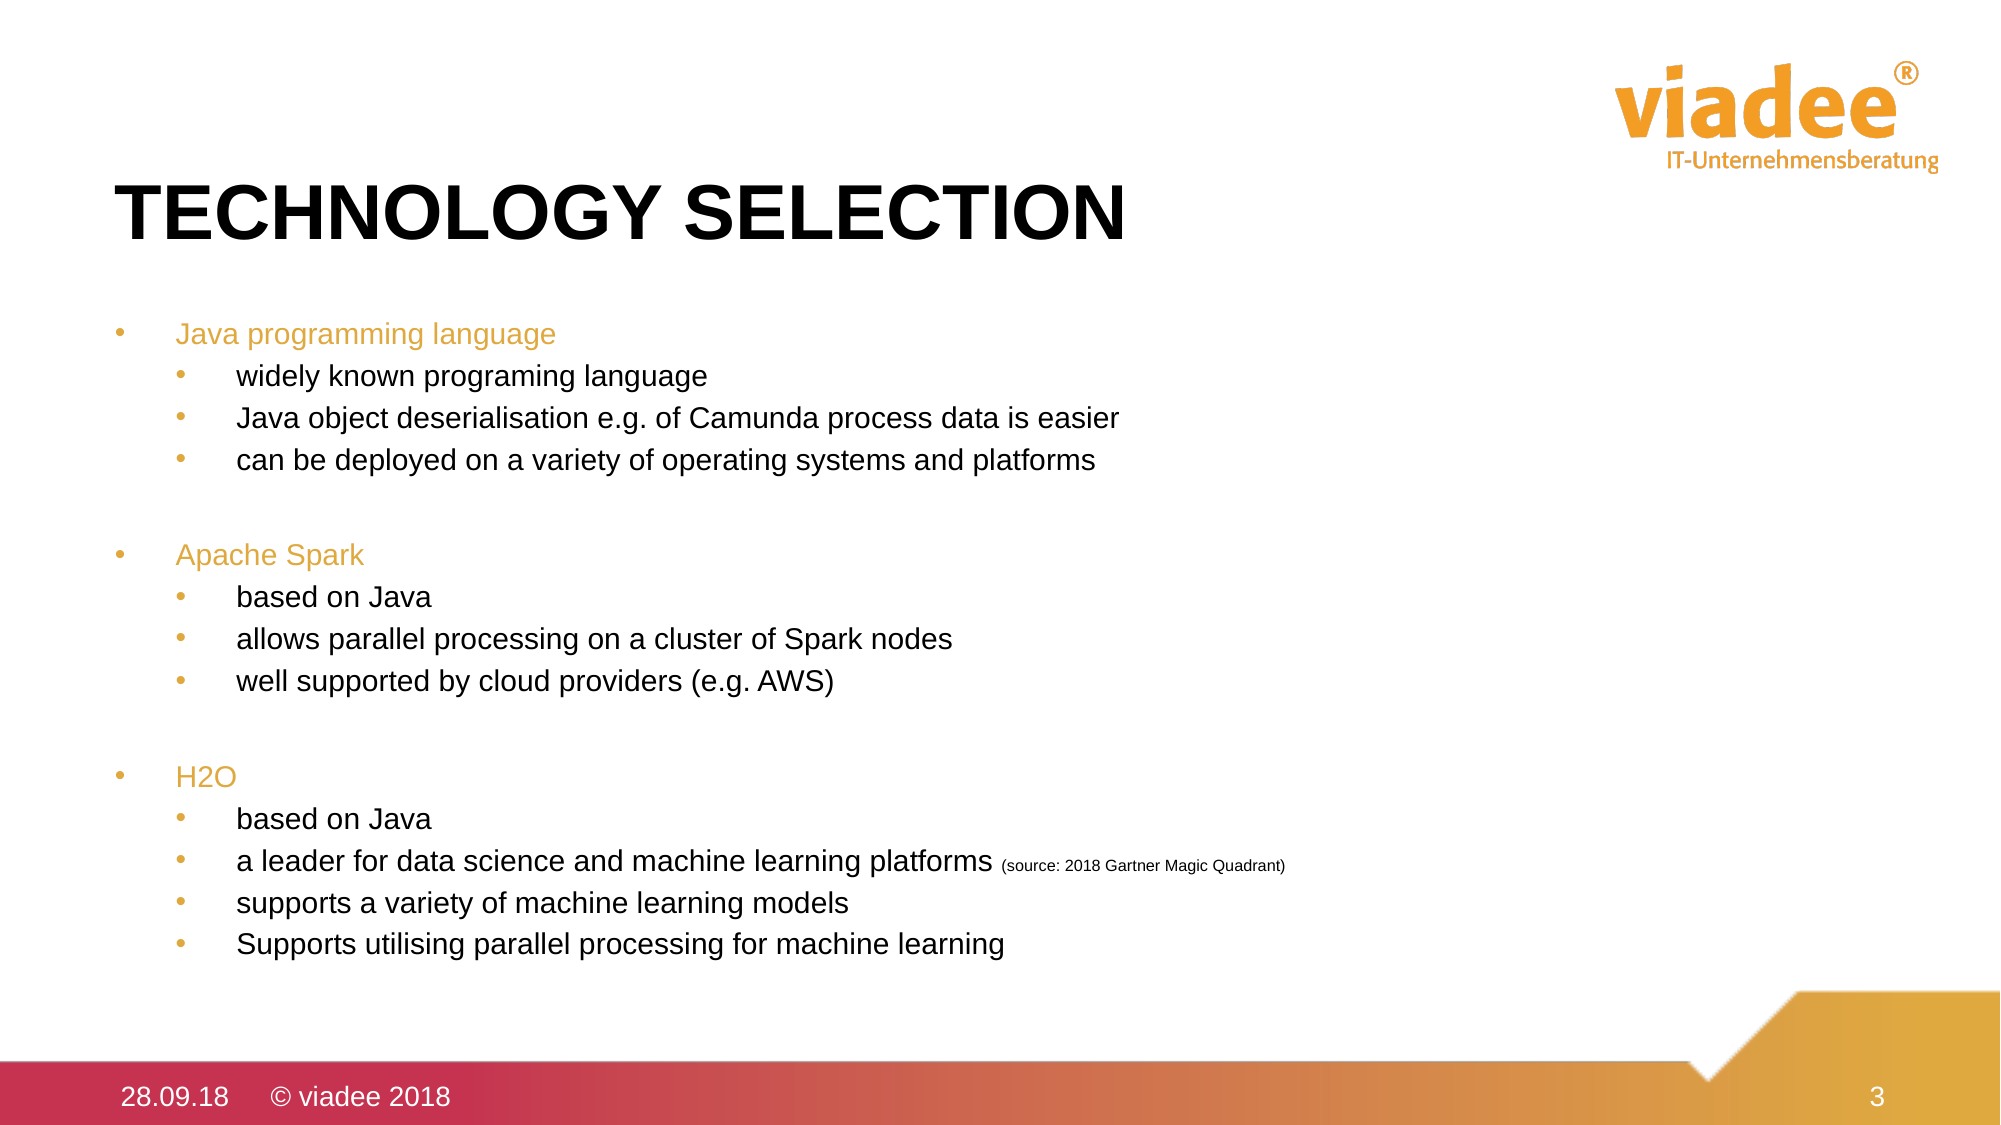

# Technology selection
Java programming language
widely known programing language
Java object deserialisation e.g. of Camunda process data is easier
can be deployed on a variety of operating systems and platforms

Apache Spark
based on Java
allows parallel processing on a cluster of Spark nodes
well supported by cloud providers (e.g. AWS)

H2O
based on Java
a leader for data science and machine learning platforms (source: 2018 Gartner Magic Quadrant)
supports a variety of machine learning models
Supports utilising parallel processing for machine learning
28.09.18	© viadee 2018
3